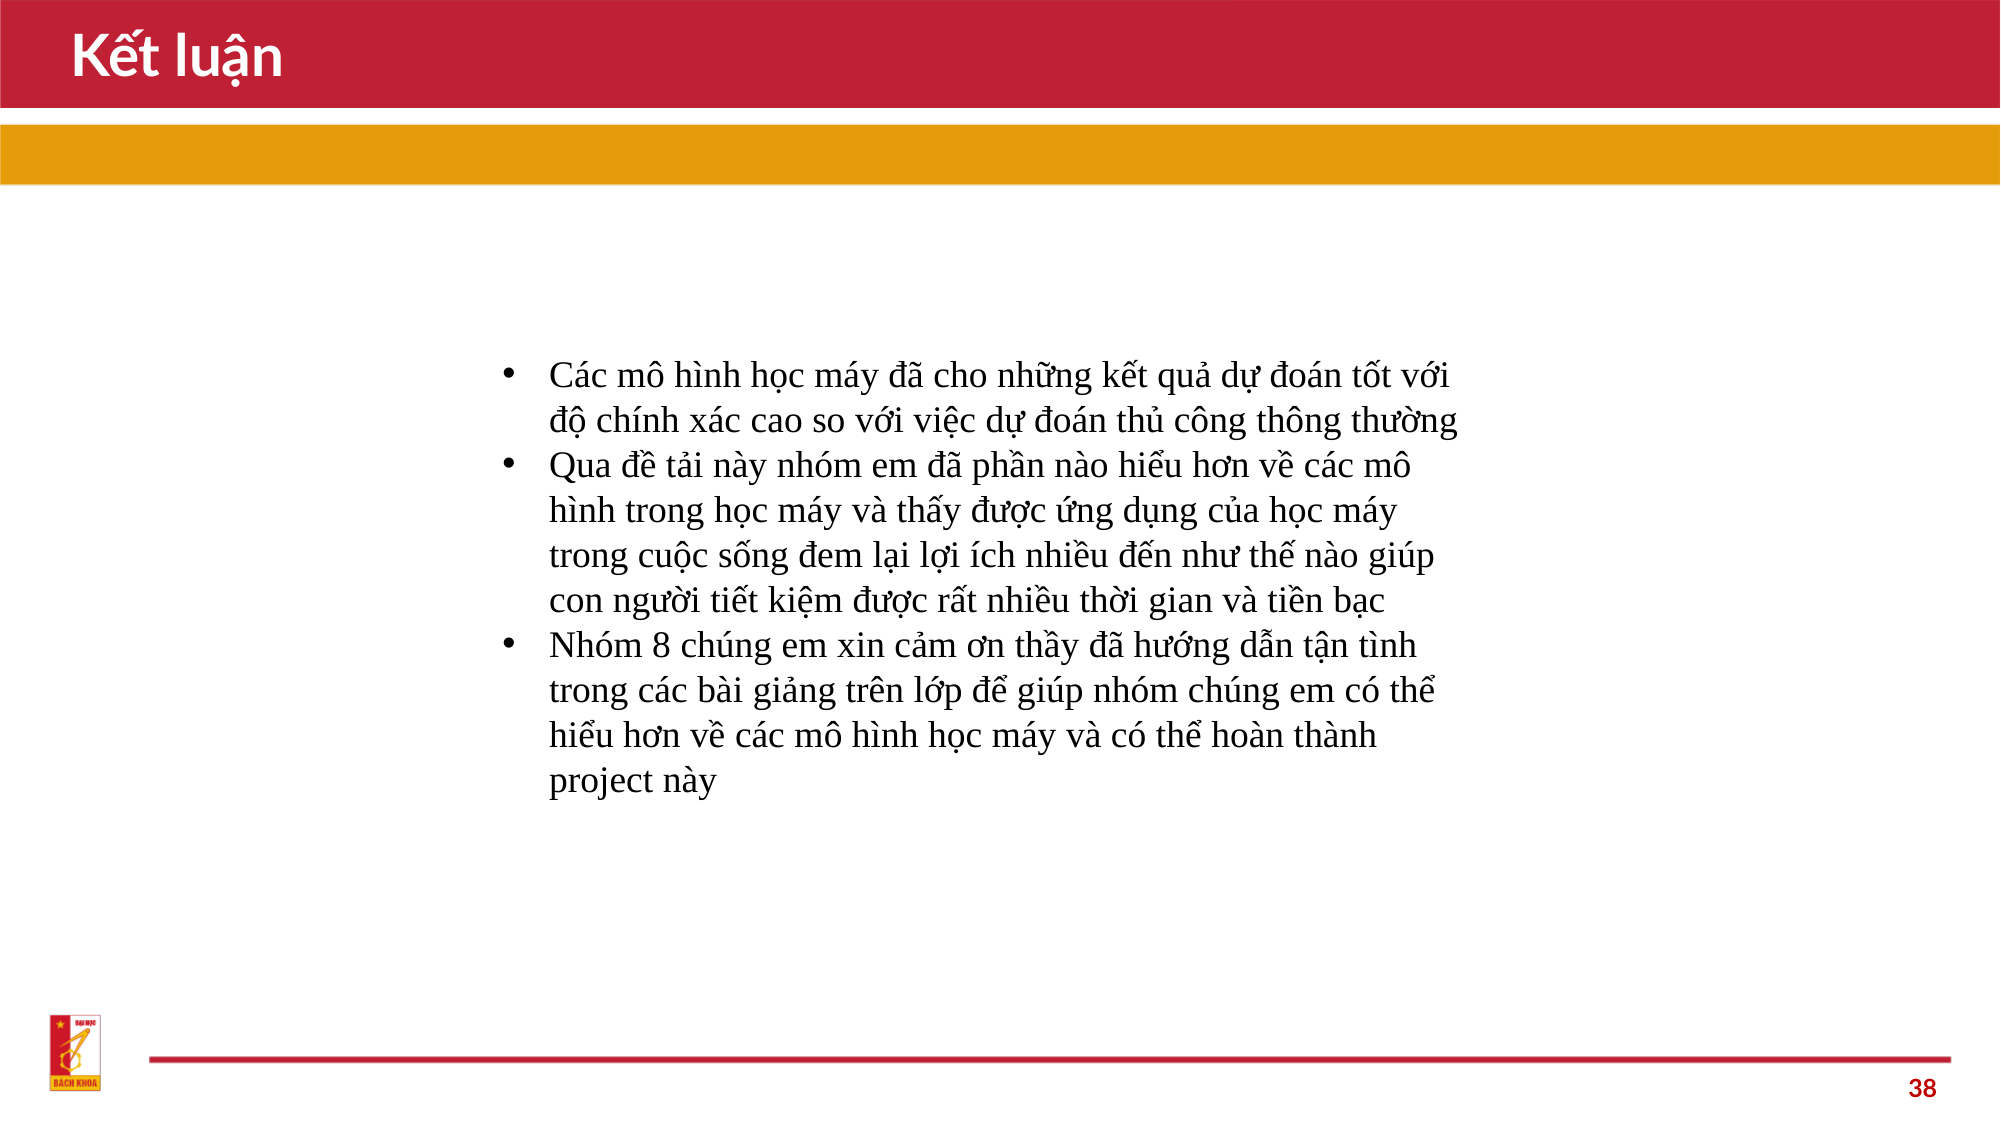

# Kết luận
Các mô hình học máy đã cho những kết quả dự đoán tốt với độ chính xác cao so với việc dự đoán thủ công thông thường
Qua đề tải này nhóm em đã phần nào hiểu hơn về các mô hình trong học máy và thấy được ứng dụng của học máy trong cuộc sống đem lại lợi ích nhiều đến như thế nào giúp con người tiết kiệm được rất nhiều thời gian và tiền bạc
Nhóm 8 chúng em xin cảm ơn thầy đã hướng dẫn tận tình trong các bài giảng trên lớp để giúp nhóm chúng em có thể hiểu hơn về các mô hình học máy và có thể hoàn thành project này
38